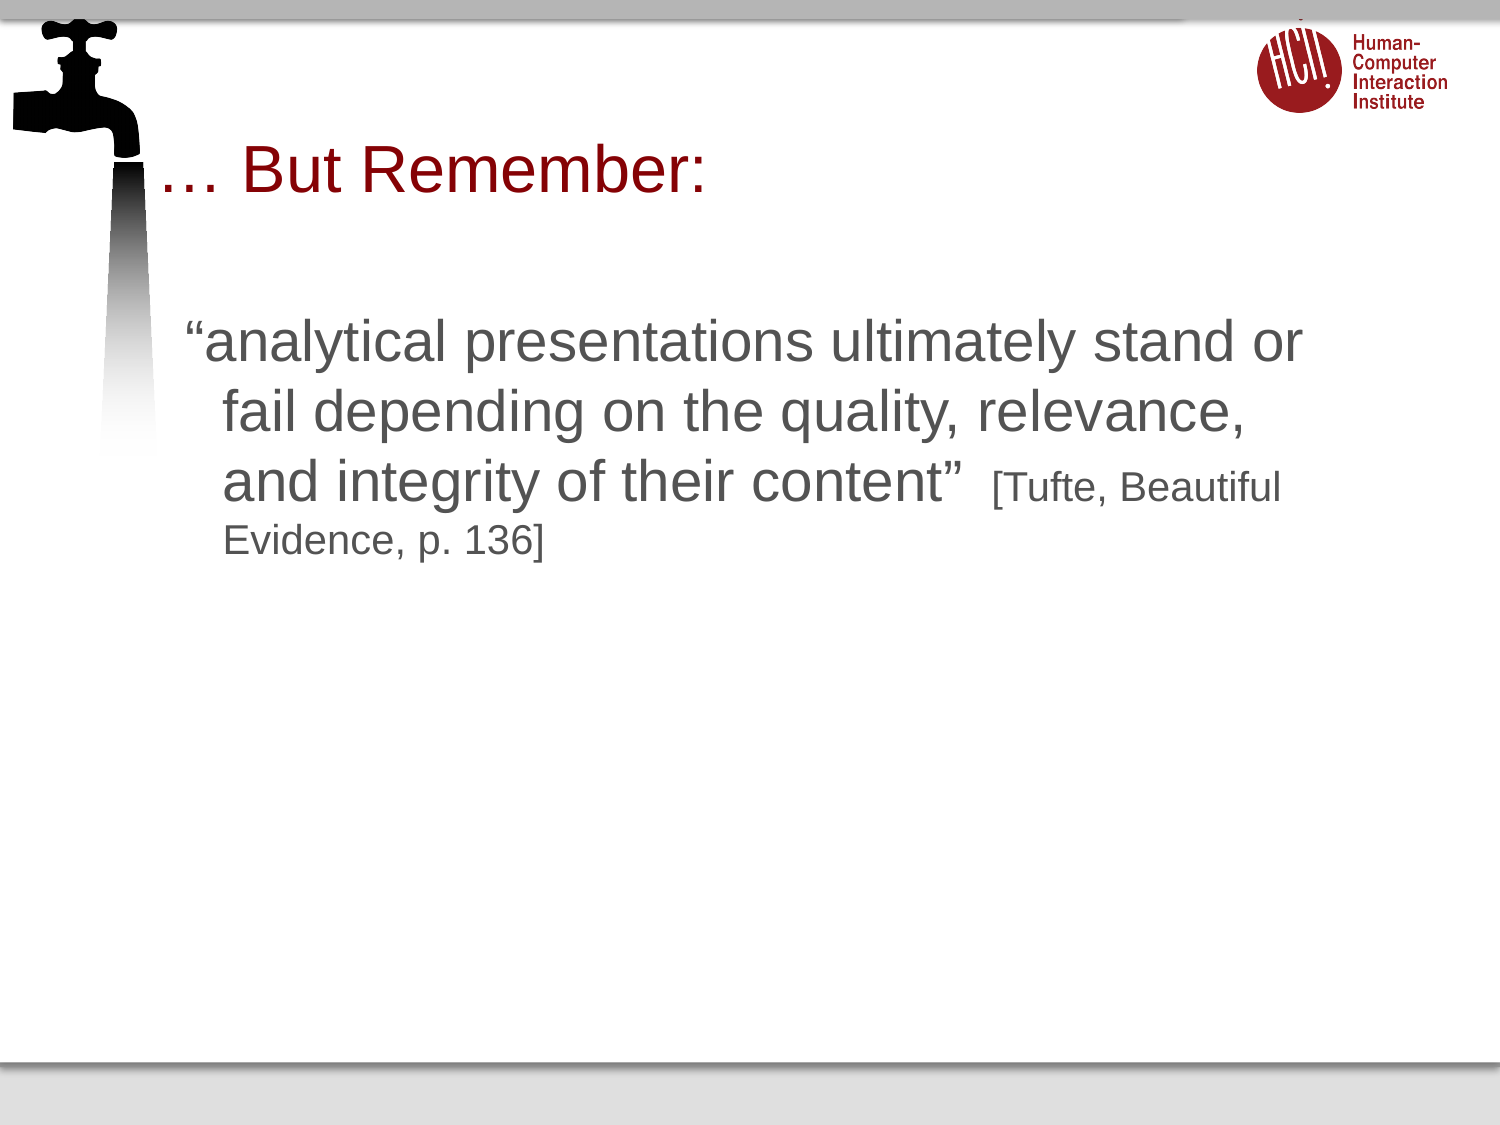

# … But Remember:
“analytical presentations ultimately stand or fail depending on the quality, relevance, and integrity of their content”  [Tufte, Beautiful Evidence, p. 136]